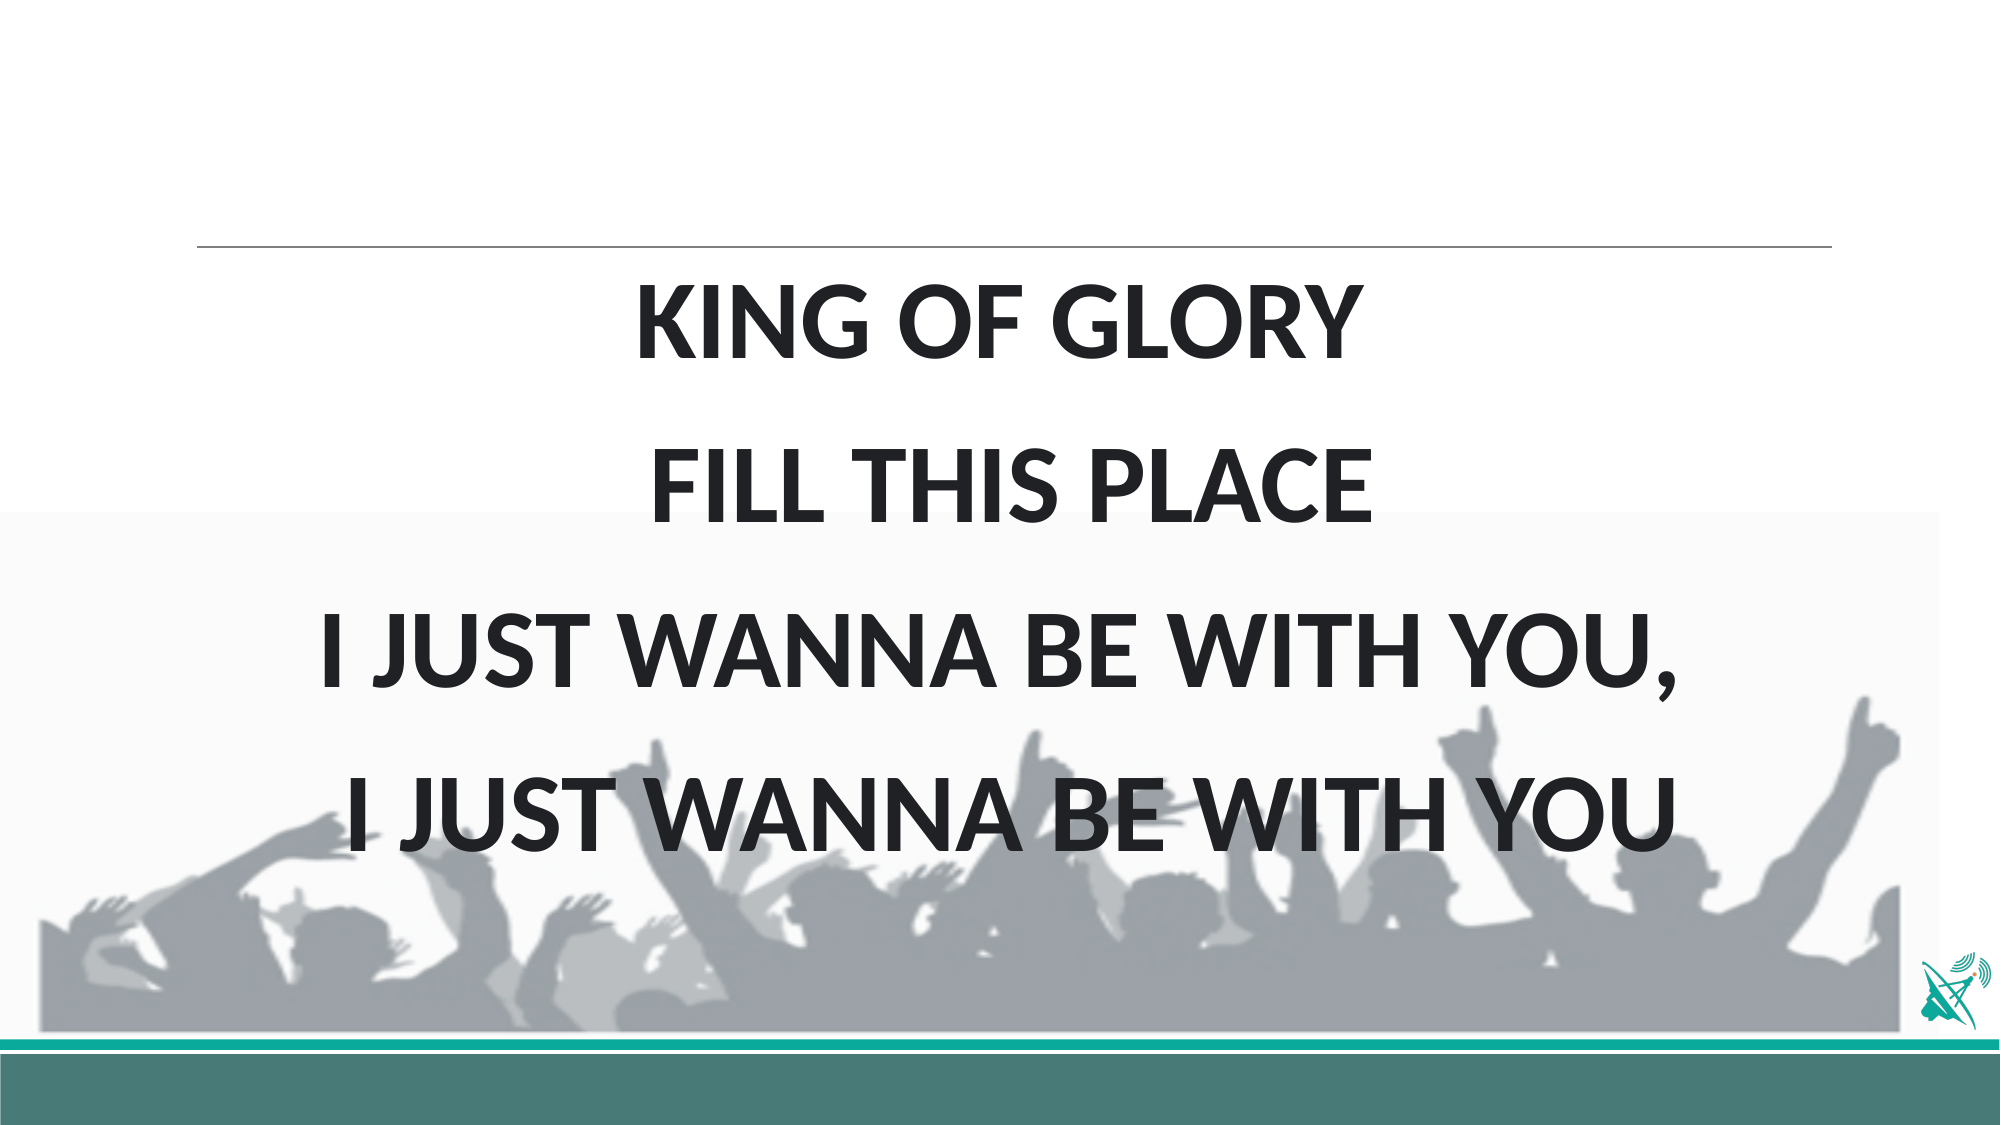

KING OF GLORY
FILL THIS PLACE
I JUST WANNA BE WITH YOU,
I JUST WANNA BE WITH YOU